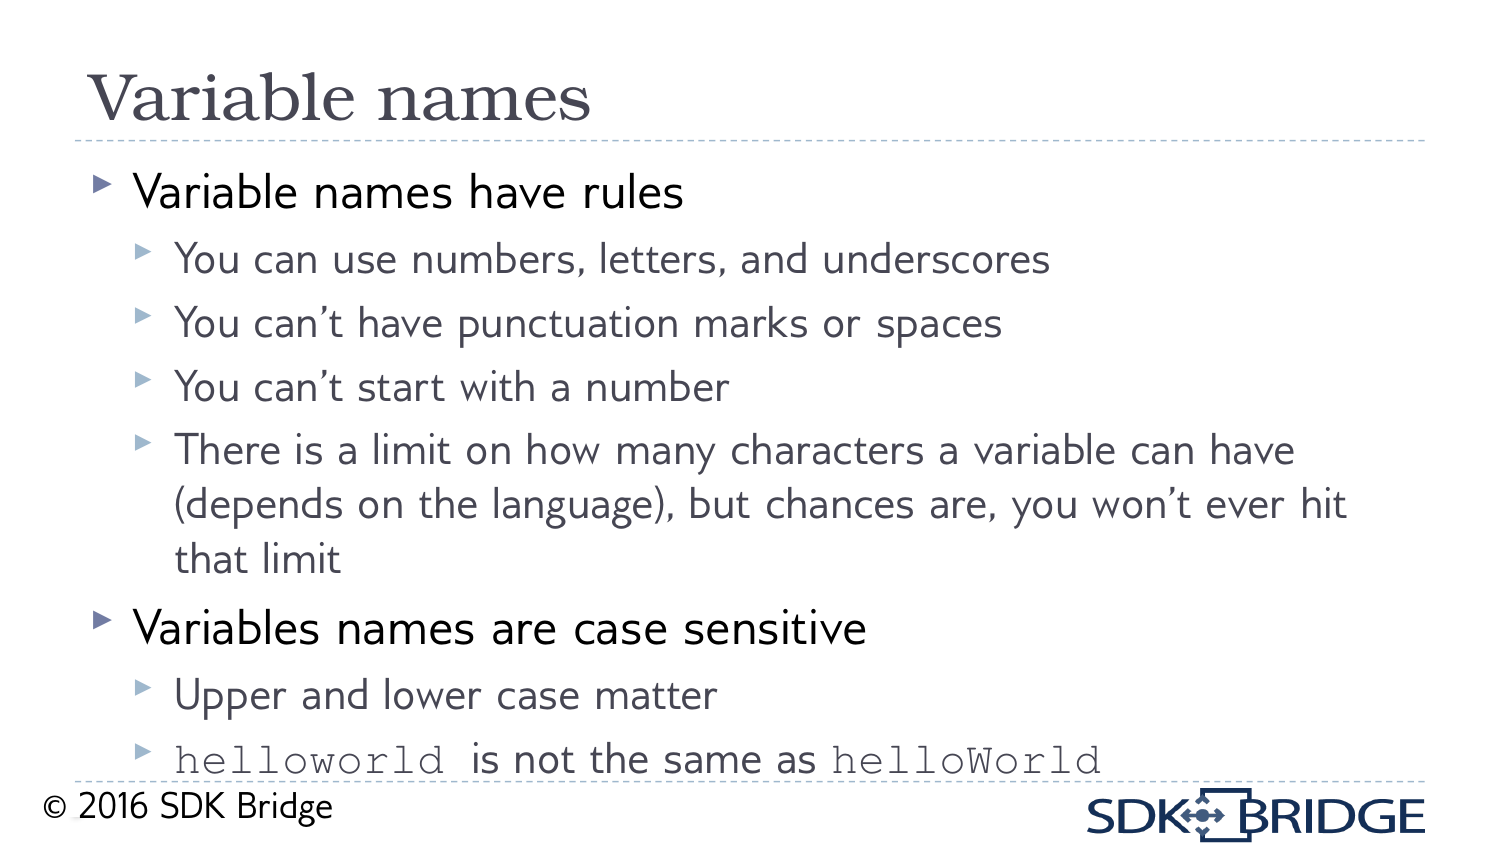

# Variable names
Variable names have rules
You can use numbers, letters, and underscores
You can’t have punctuation marks or spaces
You can’t start with a number
There is a limit on how many characters a variable can have (depends on the language), but chances are, you won’t ever hit that limit
Variables names are case sensitive
Upper and lower case matter
helloworld is not the same as helloWorld